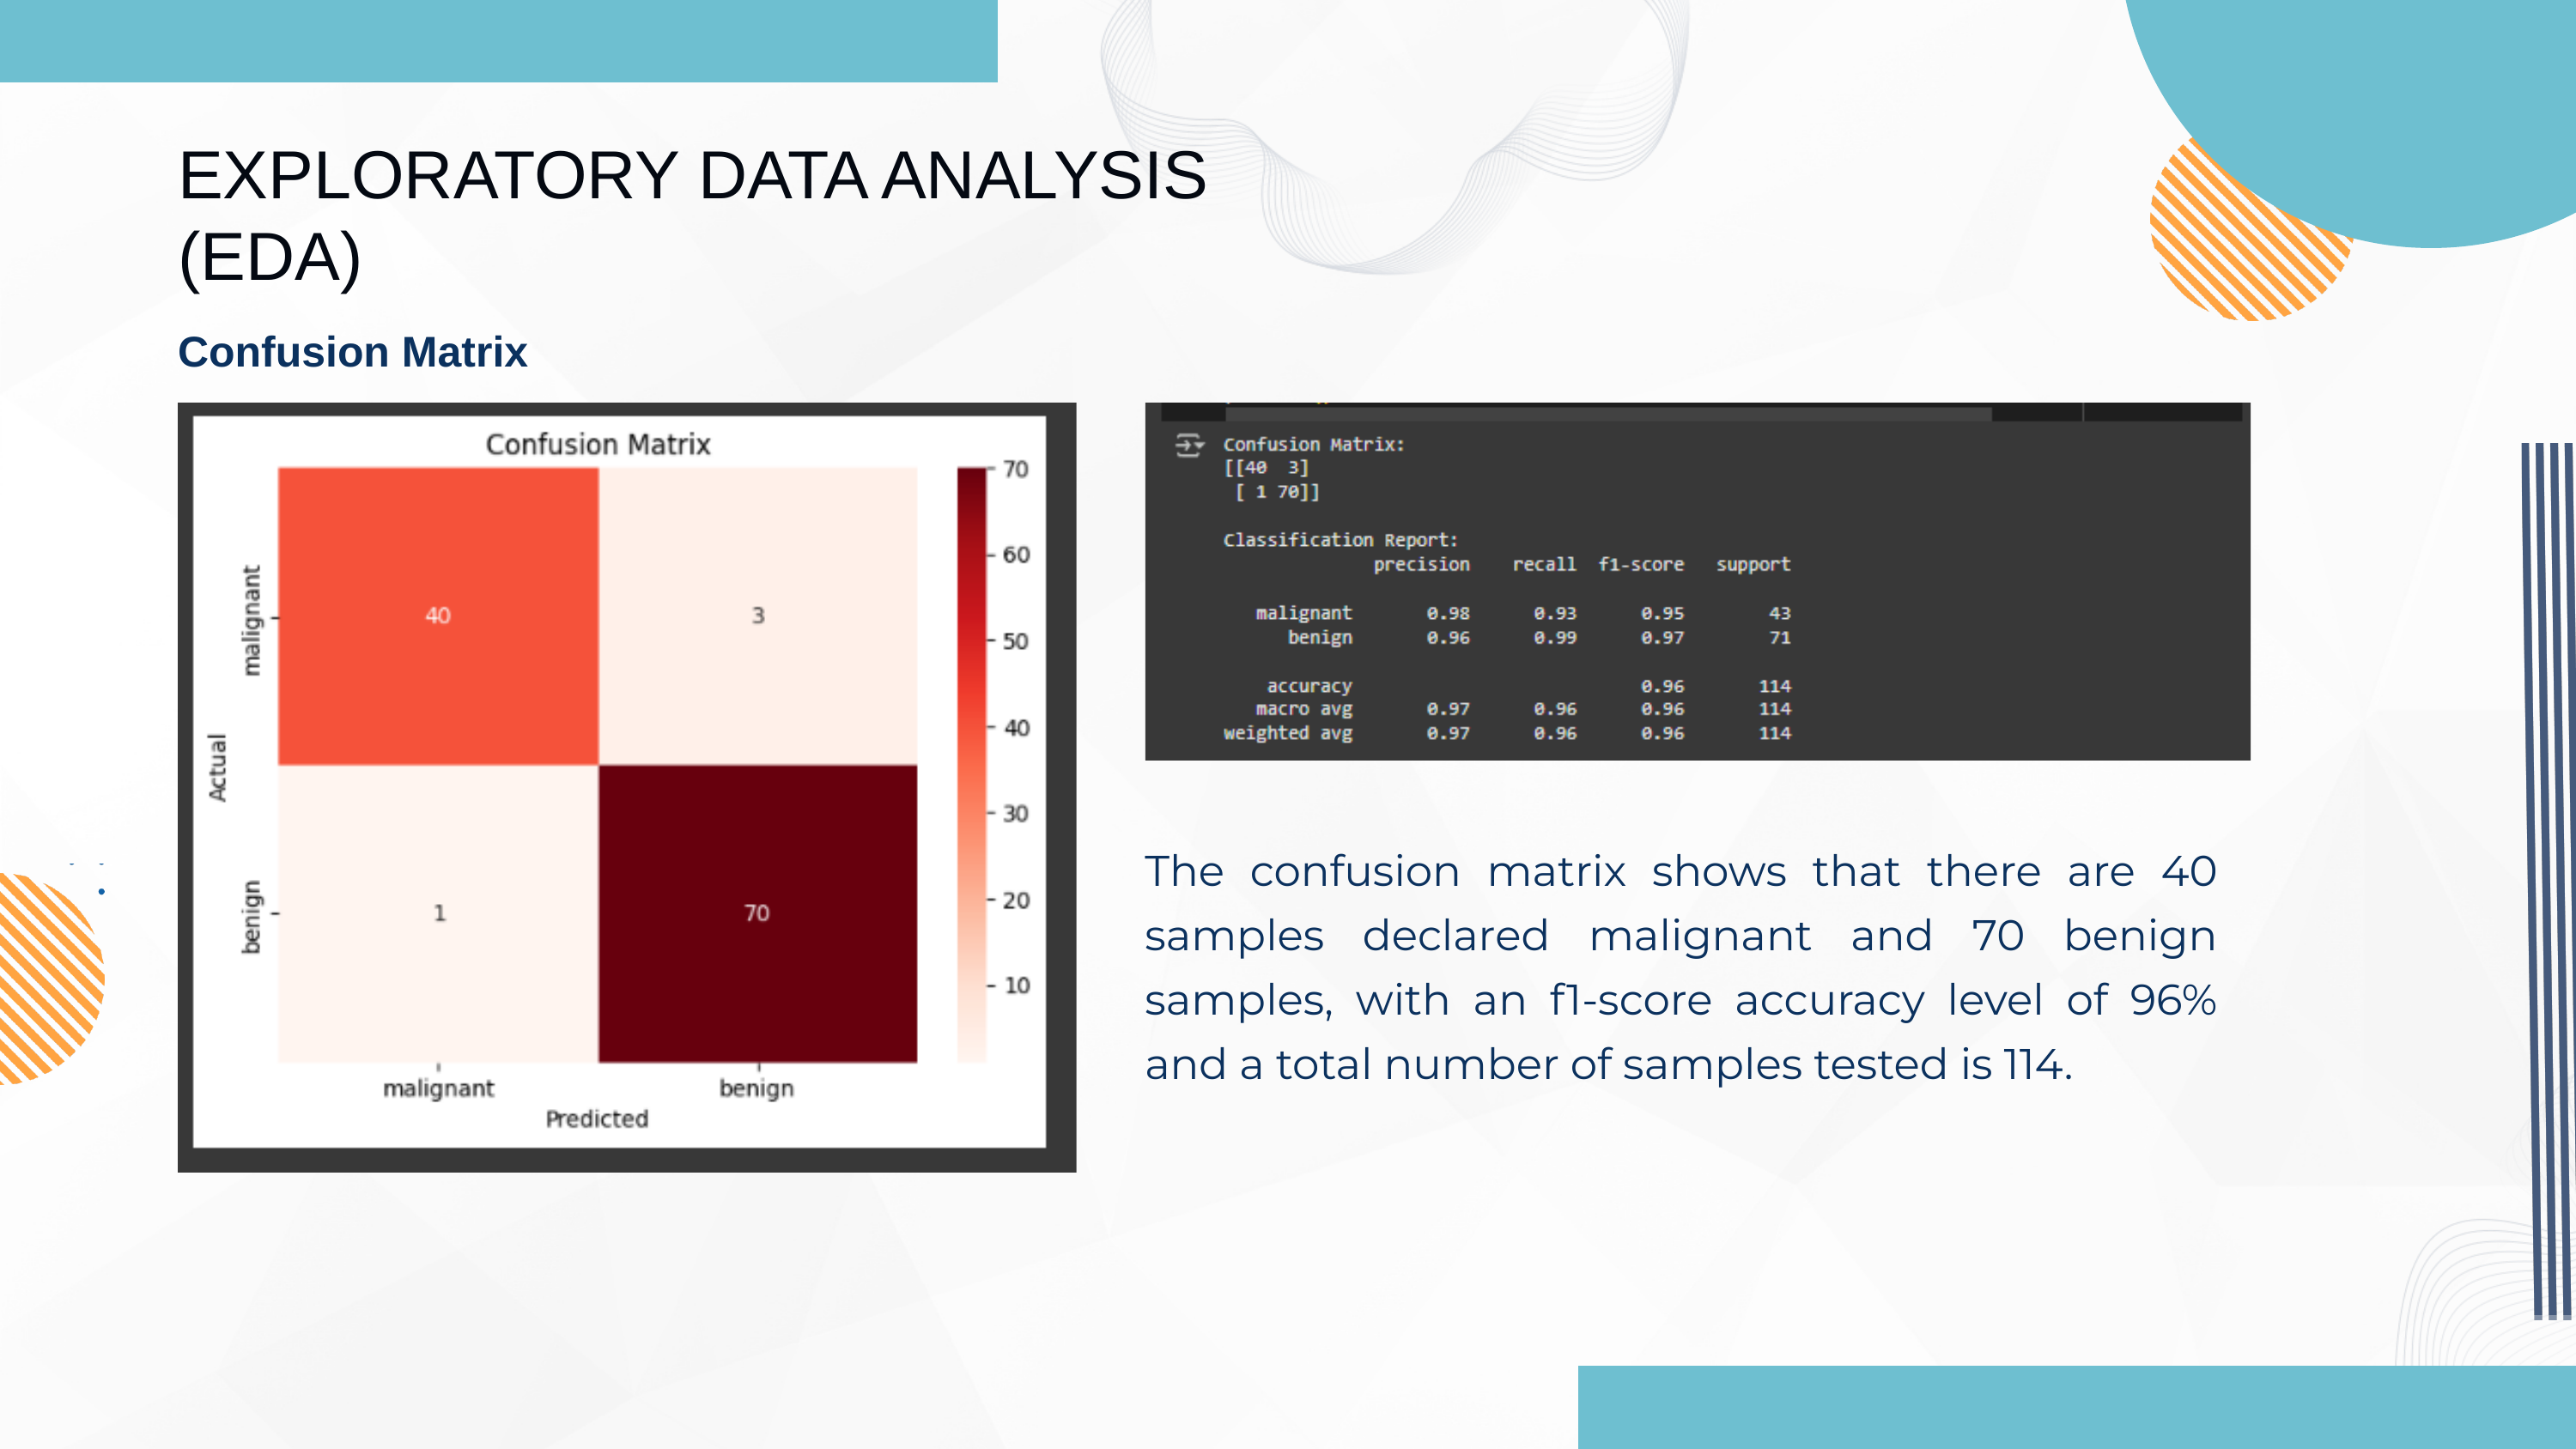

EXPLORATORY DATA ANALYSIS
(EDA)
Confusion Matrix

The confusion matrix shows that there are 40 samples declared malignant and 70 benign samples, with an f1-score accuracy level of 96% and a total number of samples tested is 114.